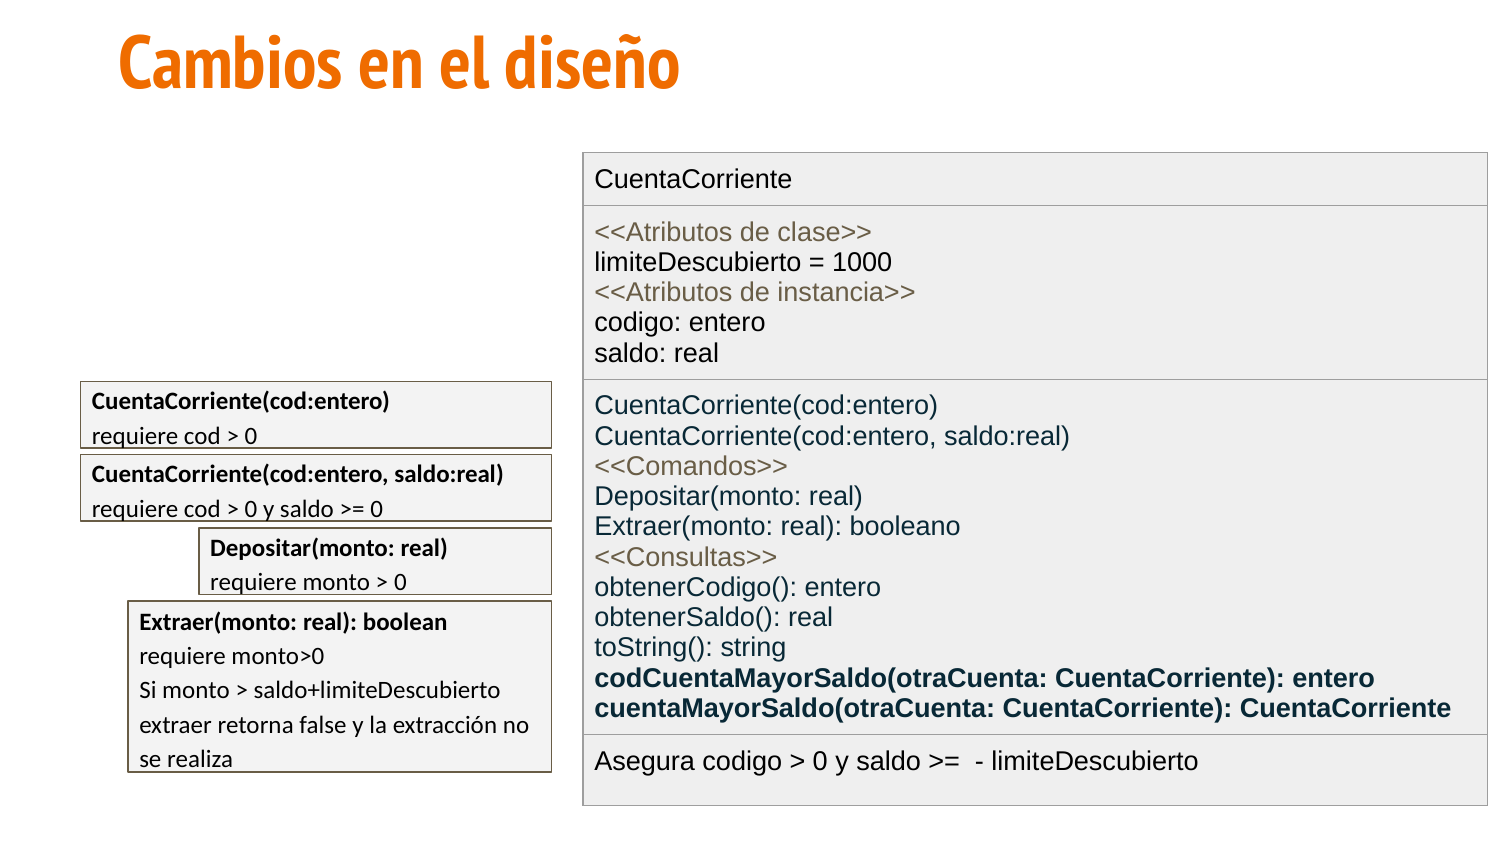

# Cambios en el diseño
| CuentaCorriente |
| --- |
| <<Atributos de clase>> limiteDescubierto = 1000 <<Atributos de instancia>> codigo: entero saldo: real |
| CuentaCorriente(cod:entero) CuentaCorriente(cod:entero, saldo:real) <<Comandos>> Depositar(monto: real) Extraer(monto: real): booleano <<Consultas>> obtenerCodigo(): entero obtenerSaldo(): real toString(): string codCuentaMayorSaldo(otraCuenta: CuentaCorriente): entero cuentaMayorSaldo(otraCuenta: CuentaCorriente): CuentaCorriente |
| Asegura codigo > 0 y saldo >= - limiteDescubierto |
CuentaCorriente(cod:entero)
requiere cod > 0
CuentaCorriente(cod:entero, saldo:real)
requiere cod > 0 y saldo >= 0
Depositar(monto: real)
requiere monto > 0
Extraer(monto: real): boolean
requiere monto>0
Si monto > saldo+limiteDescubierto extraer retorna false y la extracción no se realiza